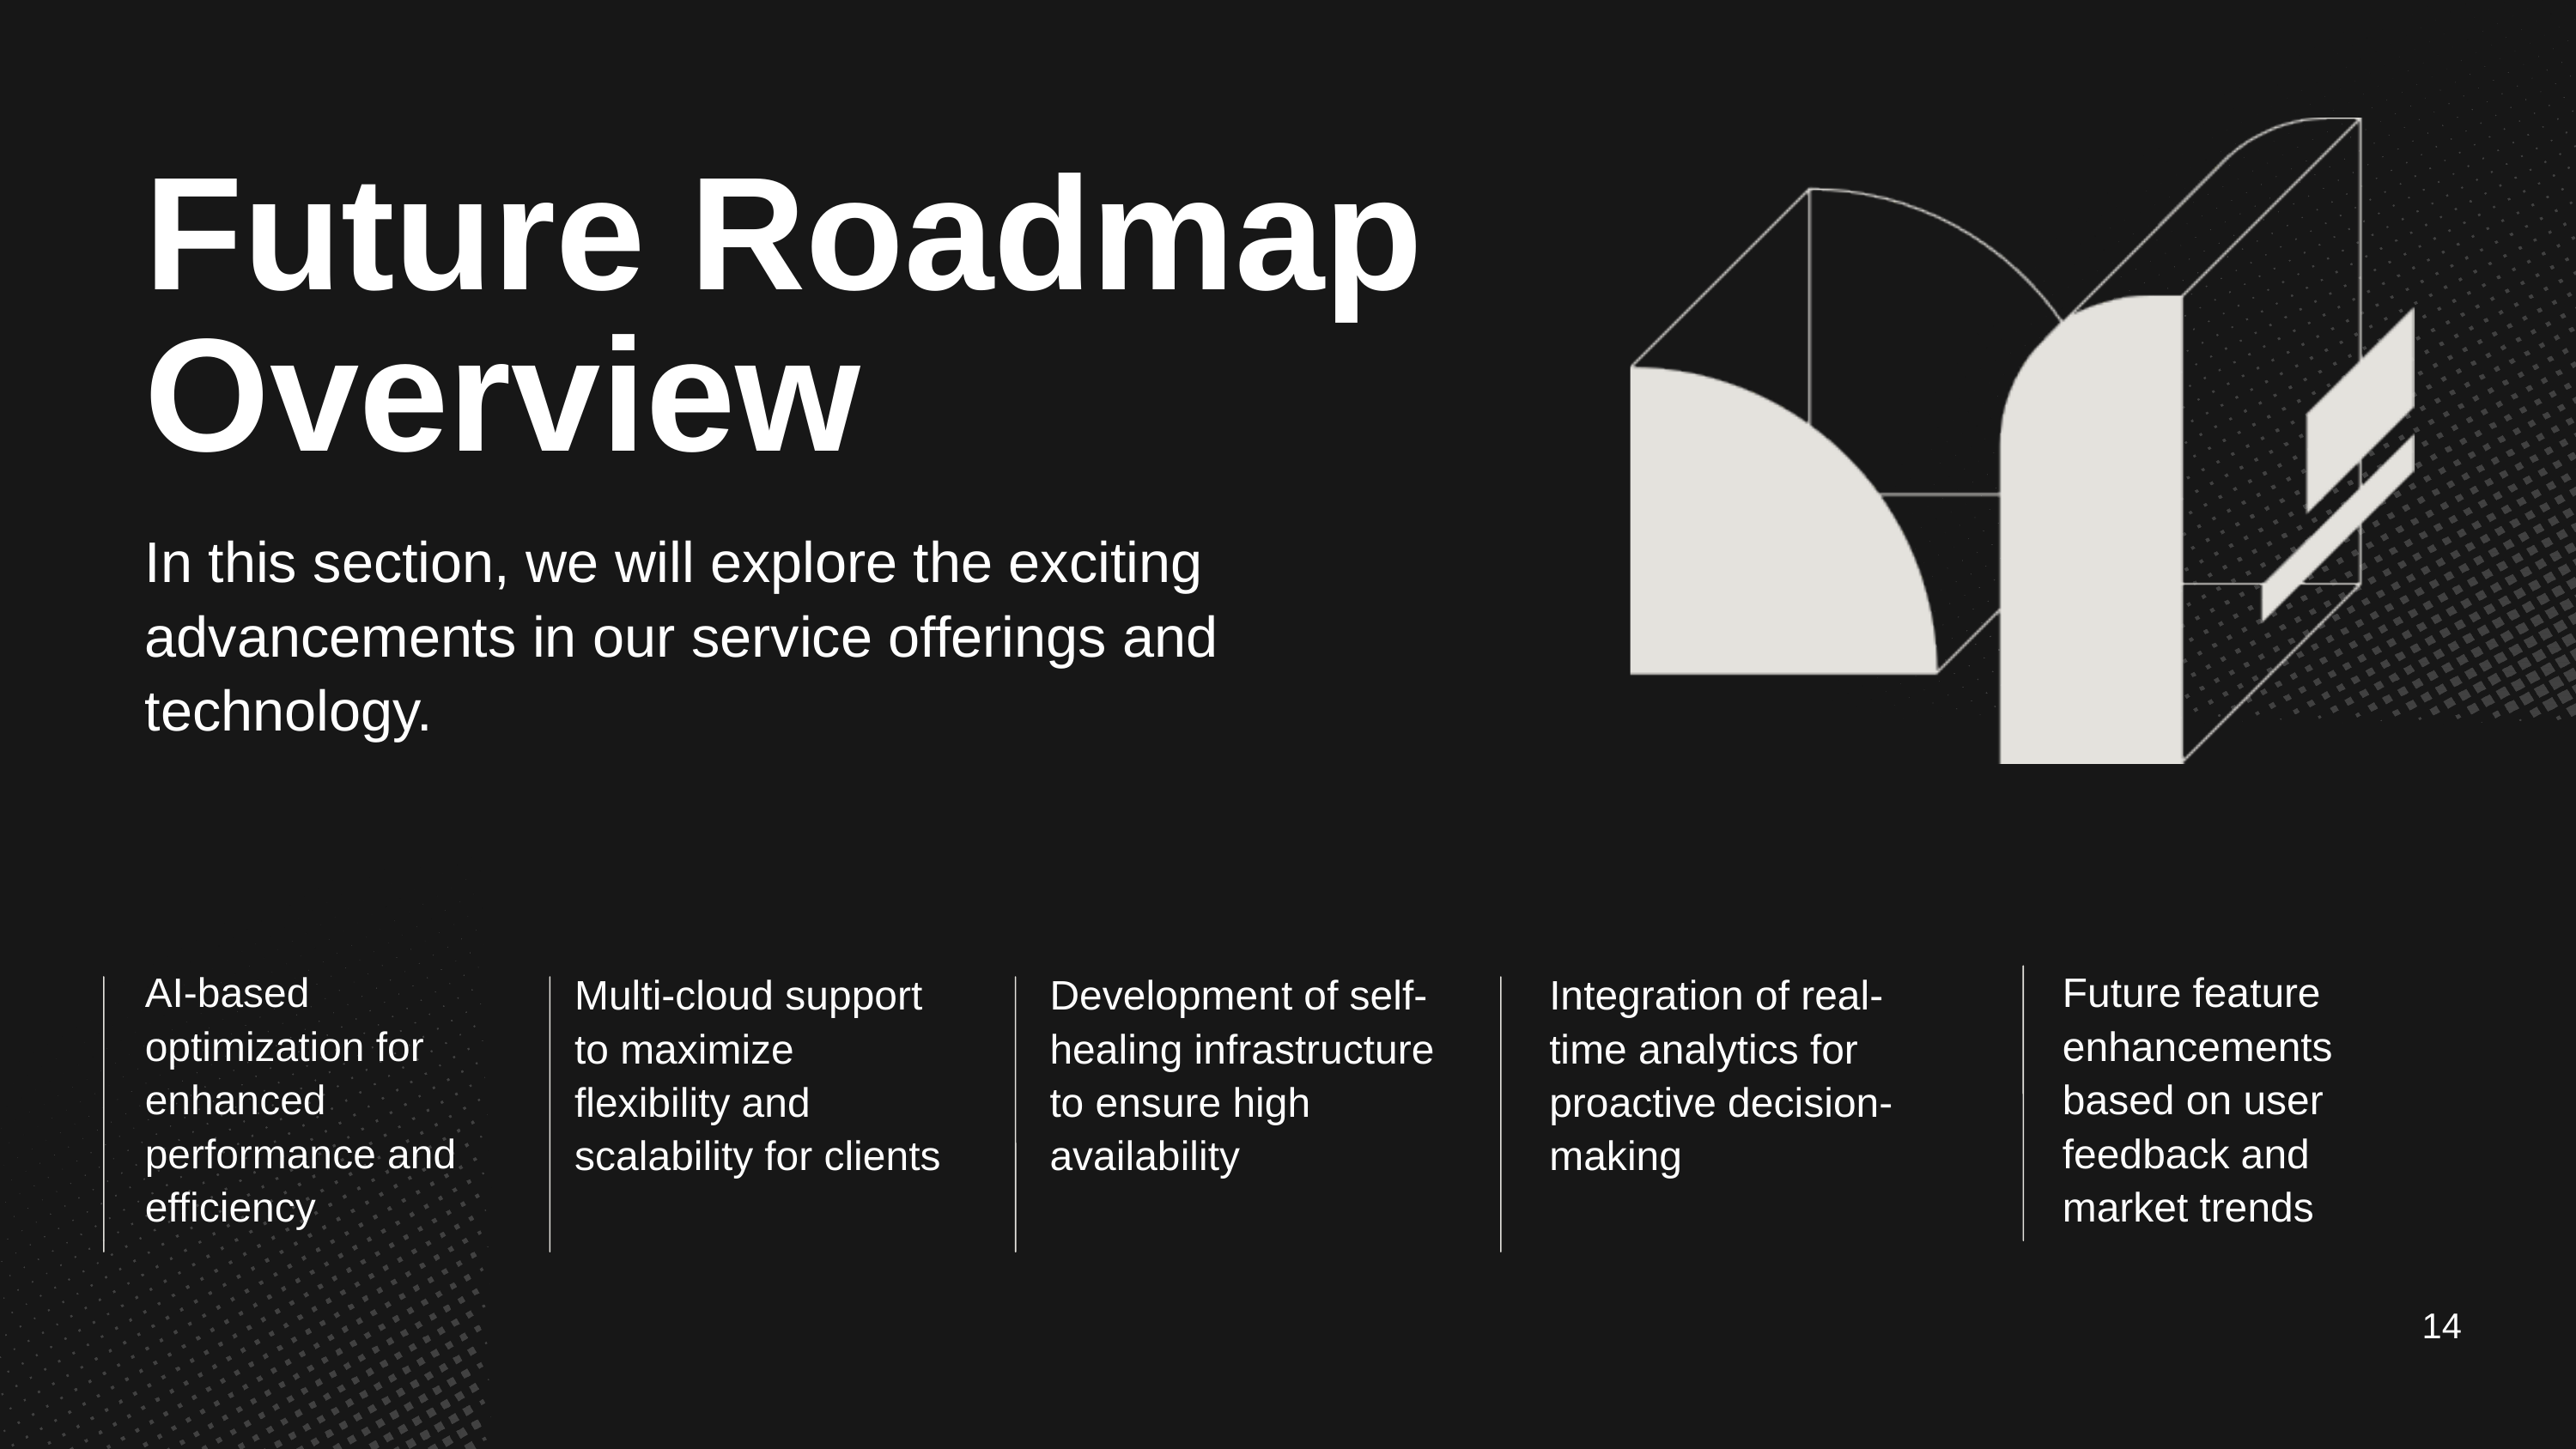

Future Roadmap Overview
In this section, we will explore the exciting advancements in our service offerings and technology.

AI-based optimization for enhanced performance and efficiency
Future feature enhancements based on user feedback and market trends
Multi-cloud support to maximize flexibility and scalability for clients
Development of self-healing infrastructure to ensure high availability
Integration of real-time analytics for proactive decision-making

14